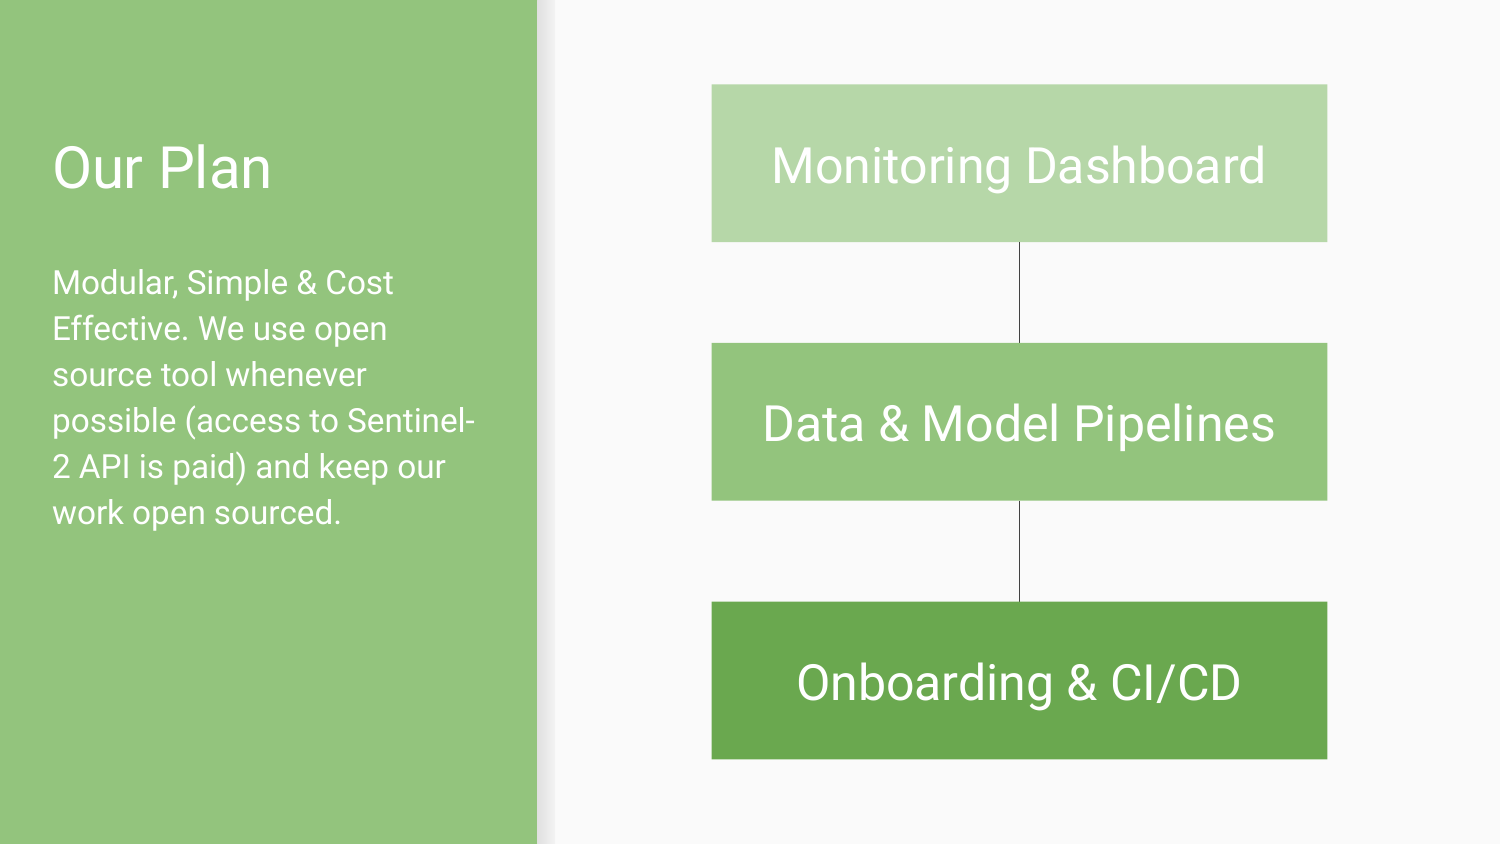

# Our Plan
Monitoring Dashboard
Modular, Simple & Cost Effective. We use open source tool whenever possible (access to Sentinel-2 API is paid) and keep our work open sourced.
Data & Model Pipelines
Onboarding & CI/CD